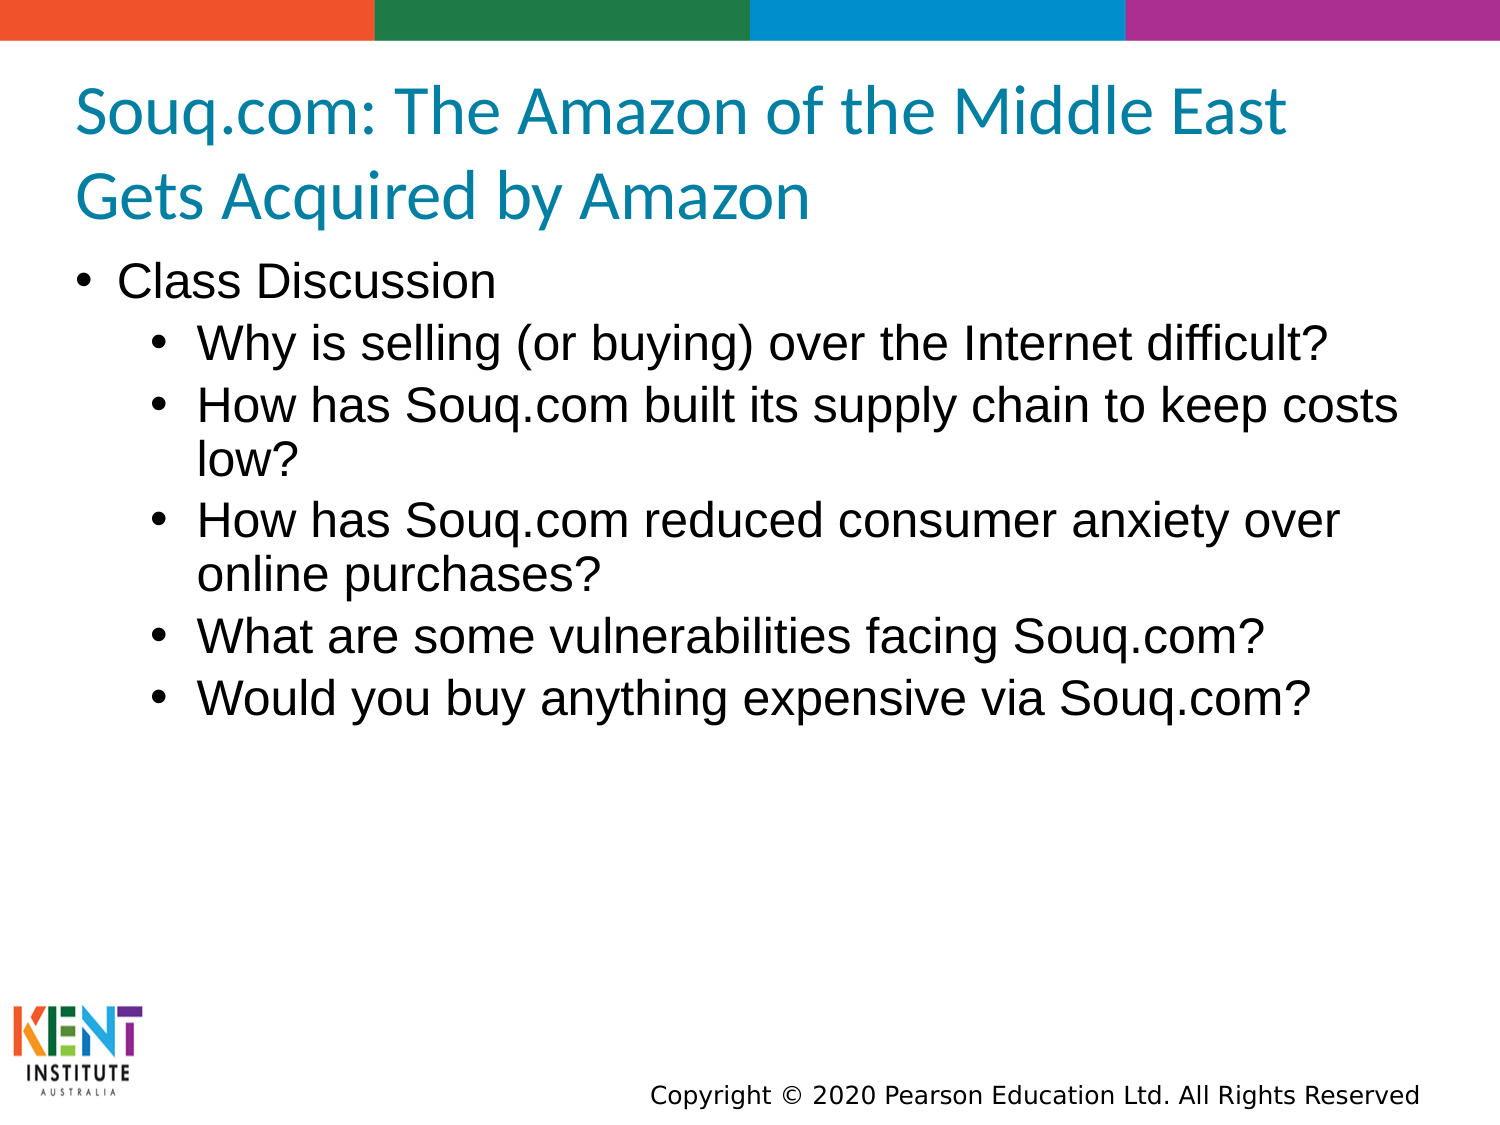

# Souq.com: The Amazon of the Middle East Gets Acquired by Amazon
Class Discussion
Why is selling (or buying) over the Internet difficult?
How has Souq.com built its supply chain to keep costs low?
How has Souq.com reduced consumer anxiety over online purchases?
What are some vulnerabilities facing Souq.com?
Would you buy anything expensive via Souq.com?